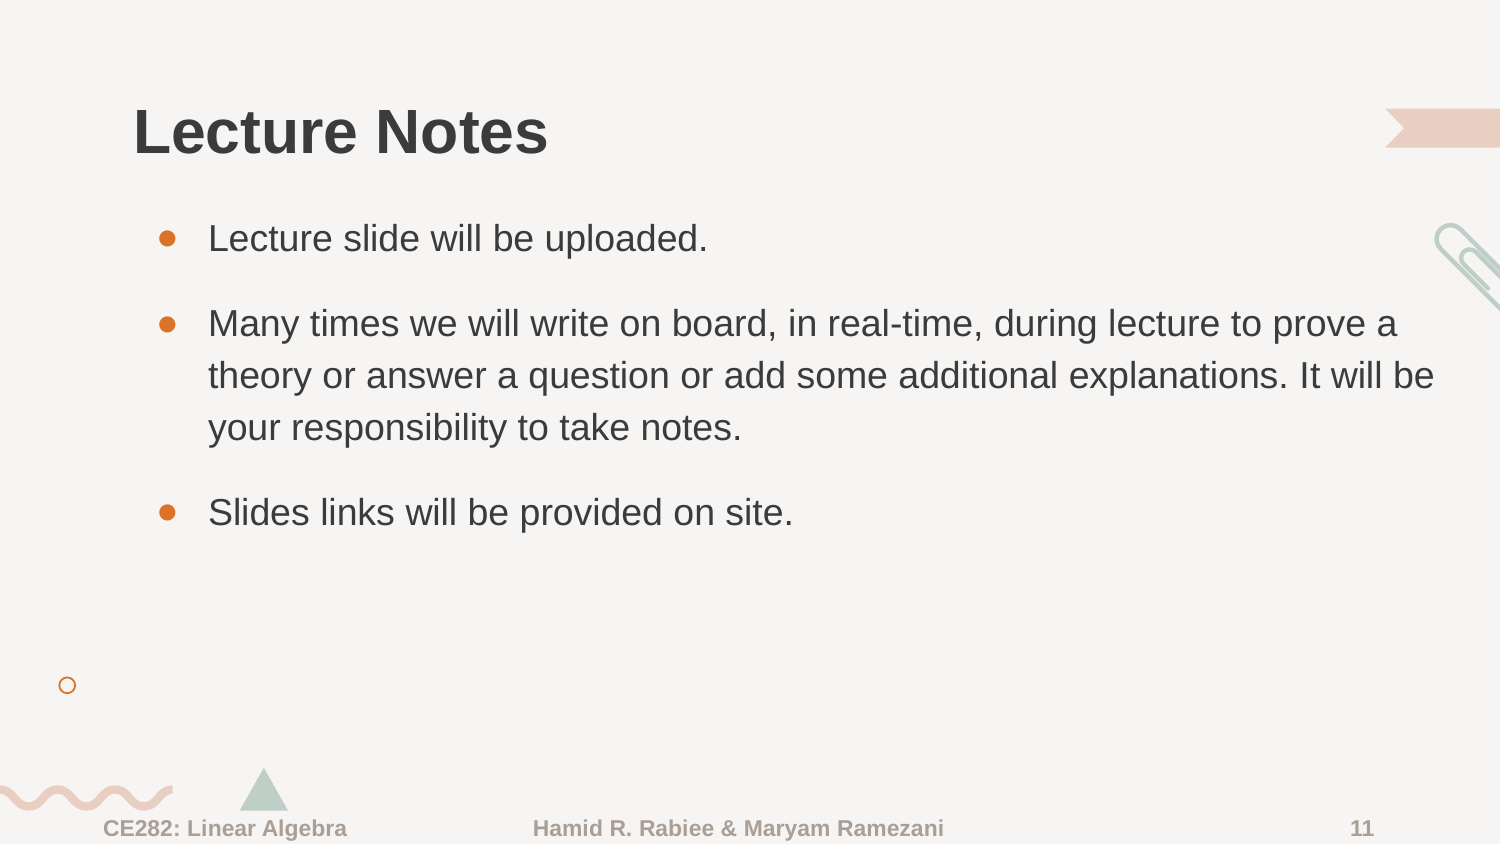

# Lecture Notes
Lecture slide will be uploaded.
Many times we will write on board, in real-time, during lecture to prove a theory or answer a question or add some additional explanations. It will be your responsibility to take notes.
Slides links will be provided on site.

CE282: Linear Algebra
Hamid R. Rabiee & Maryam Ramezani